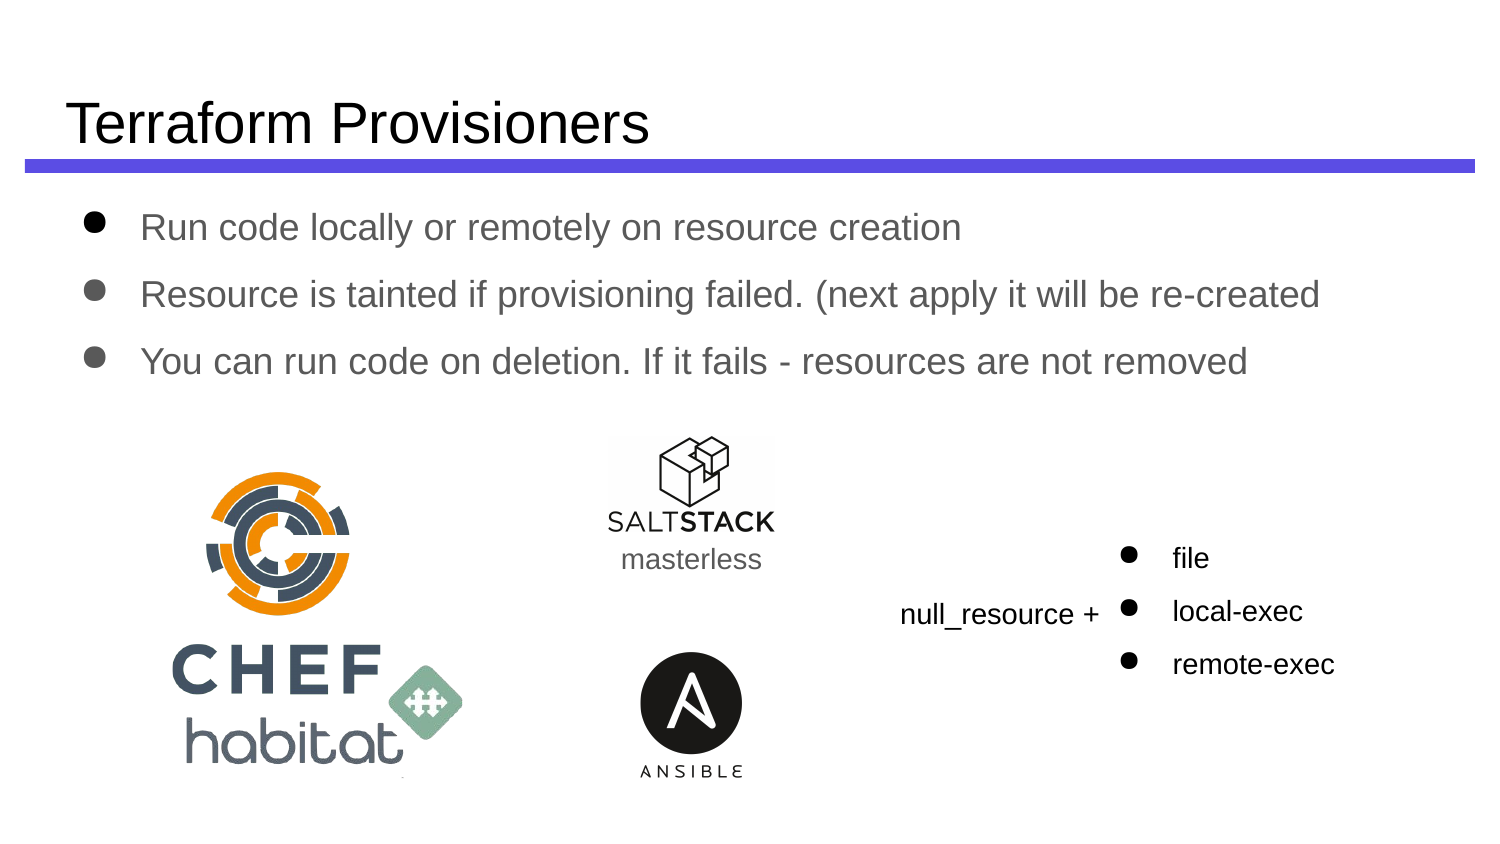

# Terraform Provisioners

Run code locally or remotely on resource creation
Resource is tainted if provisioning failed. (next apply it will be re-created
You can run code on deletion. If it fails - resources are not removed

file
local-exec
remote-exec
masterless
null_resource +